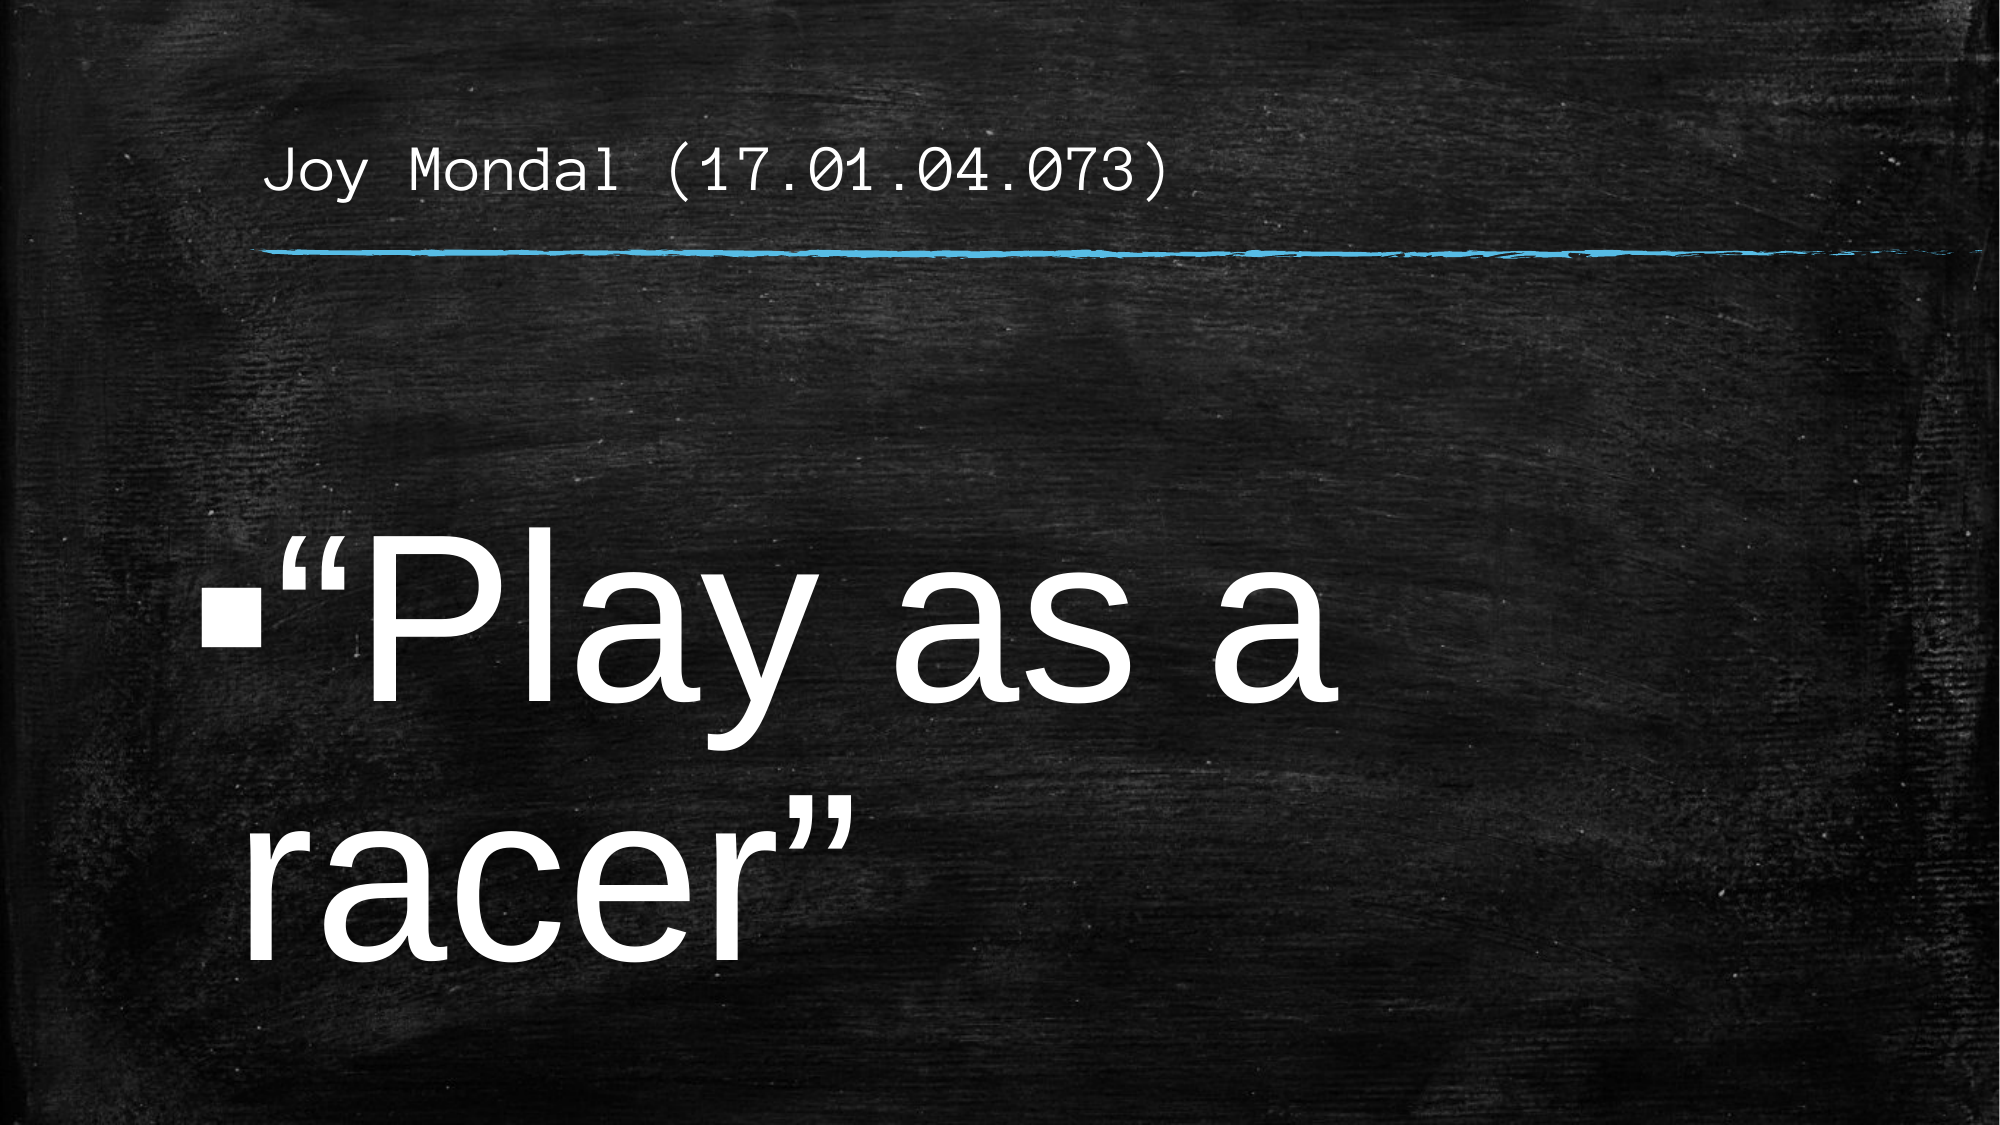

# Joy Mondal (17.01.04.073)
“Play as a racer”